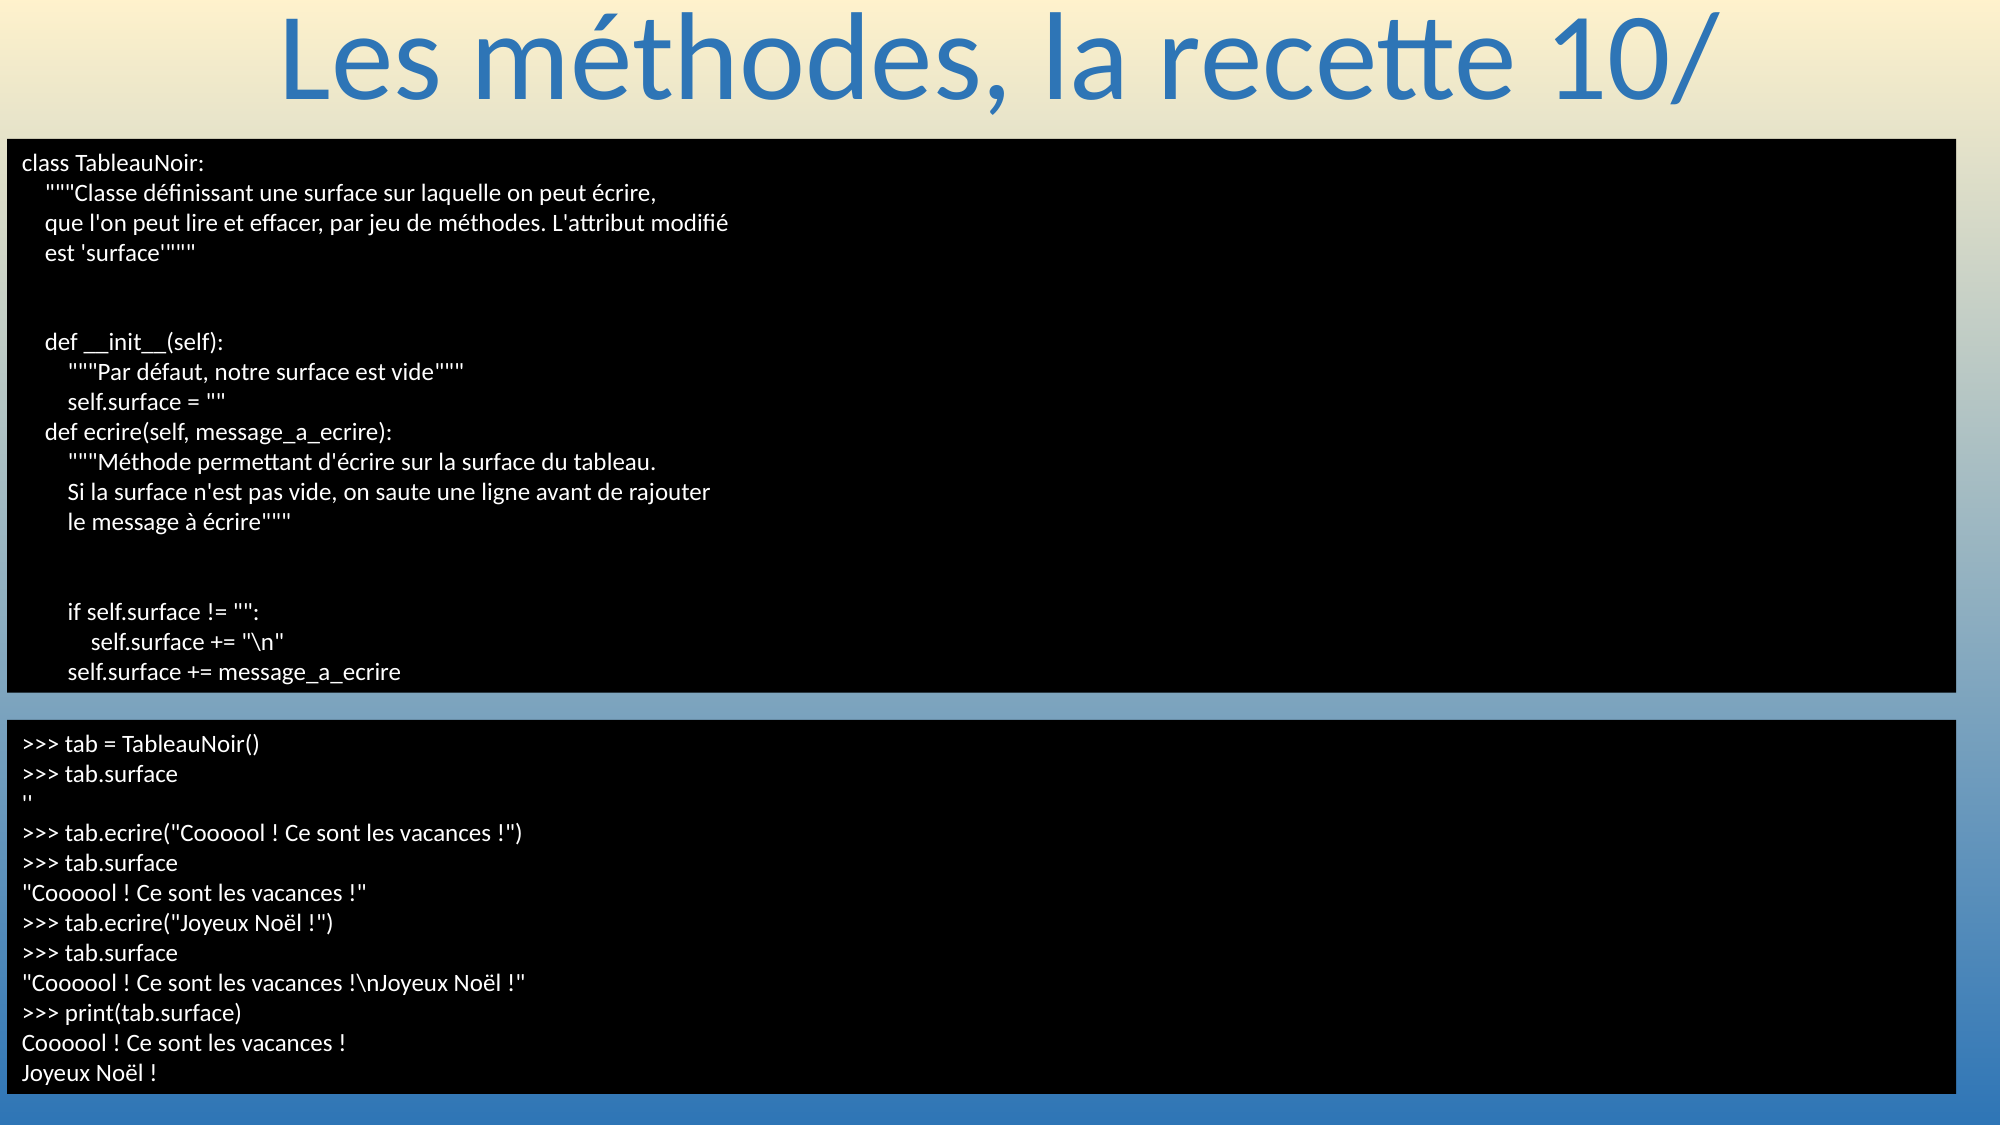

# Les méthodes, la recette 10/
class TableauNoir:
    """Classe définissant une surface sur laquelle on peut écrire,
    que l'on peut lire et effacer, par jeu de méthodes. L'attribut modifié
    est 'surface'"""

    def __init__(self):
        """Par défaut, notre surface est vide"""
        self.surface = ""
    def ecrire(self, message_a_ecrire):
        """Méthode permettant d'écrire sur la surface du tableau.
        Si la surface n'est pas vide, on saute une ligne avant de rajouter
        le message à écrire"""

        if self.surface != "":
            self.surface += "\n"
        self.surface += message_a_ecrire
>>> tab = TableauNoir()
>>> tab.surface
''
>>> tab.ecrire("Coooool ! Ce sont les vacances !")
>>> tab.surface
"Coooool ! Ce sont les vacances !"
>>> tab.ecrire("Joyeux Noël !")
>>> tab.surface
"Coooool ! Ce sont les vacances !\nJoyeux Noël !"
>>> print(tab.surface)
Coooool ! Ce sont les vacances !
Joyeux Noël !

285